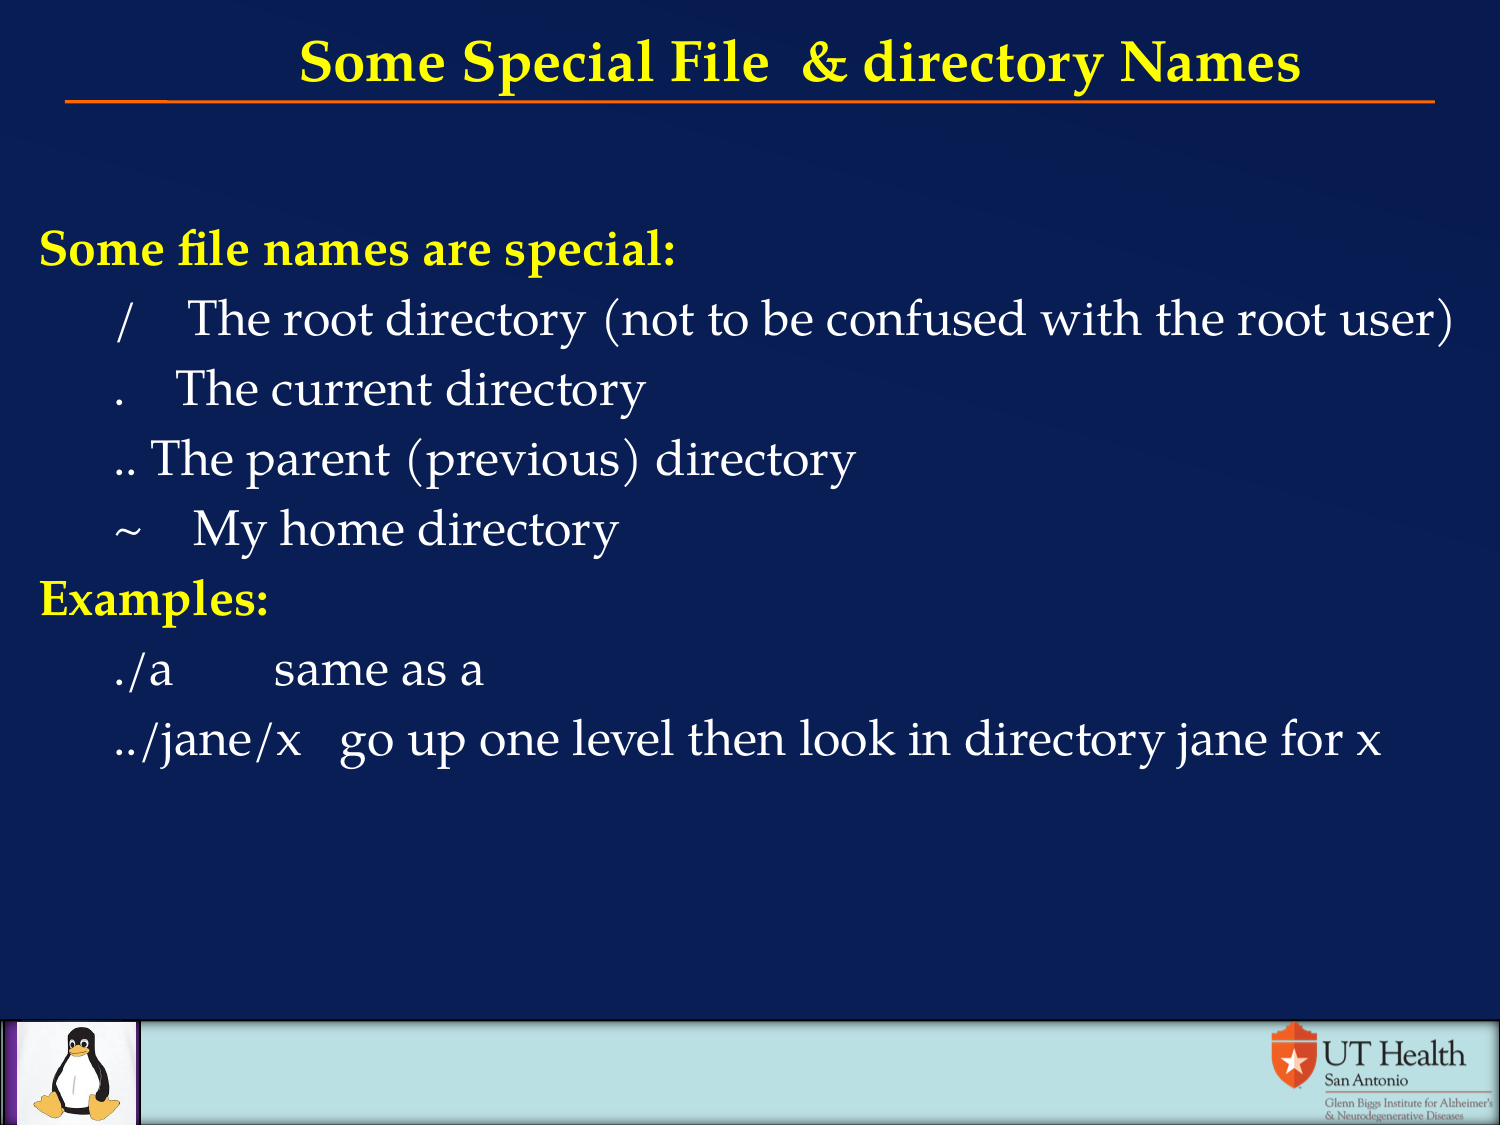

Some Special File  & directory Names

Some file names are special:
/    The root directory (not to be confused with the root user)
.    The current directory
.. The parent (previous) directory
~    My home directory
Examples:
./a        same as a
../jane/x   go up one level then look in directory jane for x